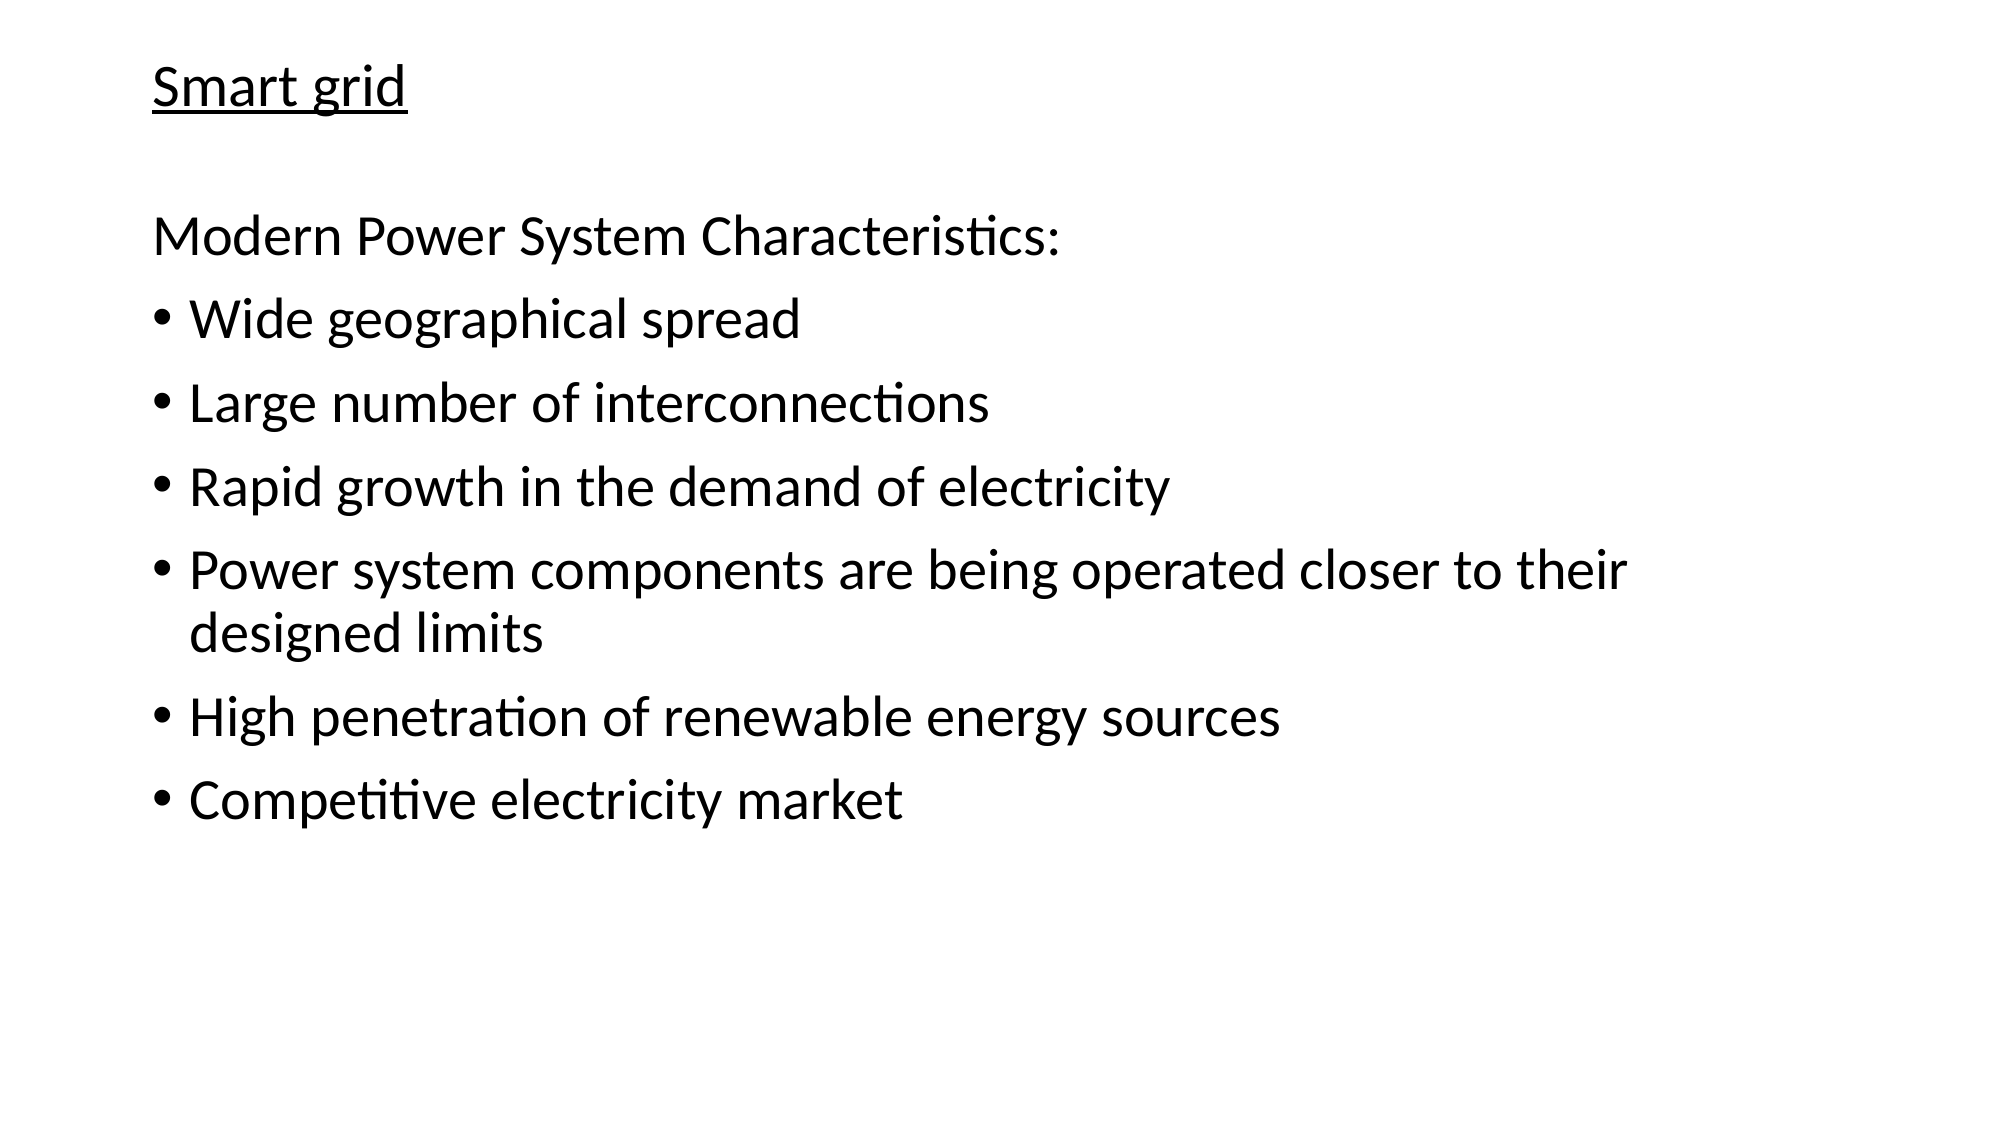

# Smart grid
Modern Power System Characteristics:
Wide geographical spread
Large number of interconnections
Rapid growth in the demand of electricity
Power system components are being operated closer to their designed limits
High penetration of renewable energy sources
Competitive electricity market